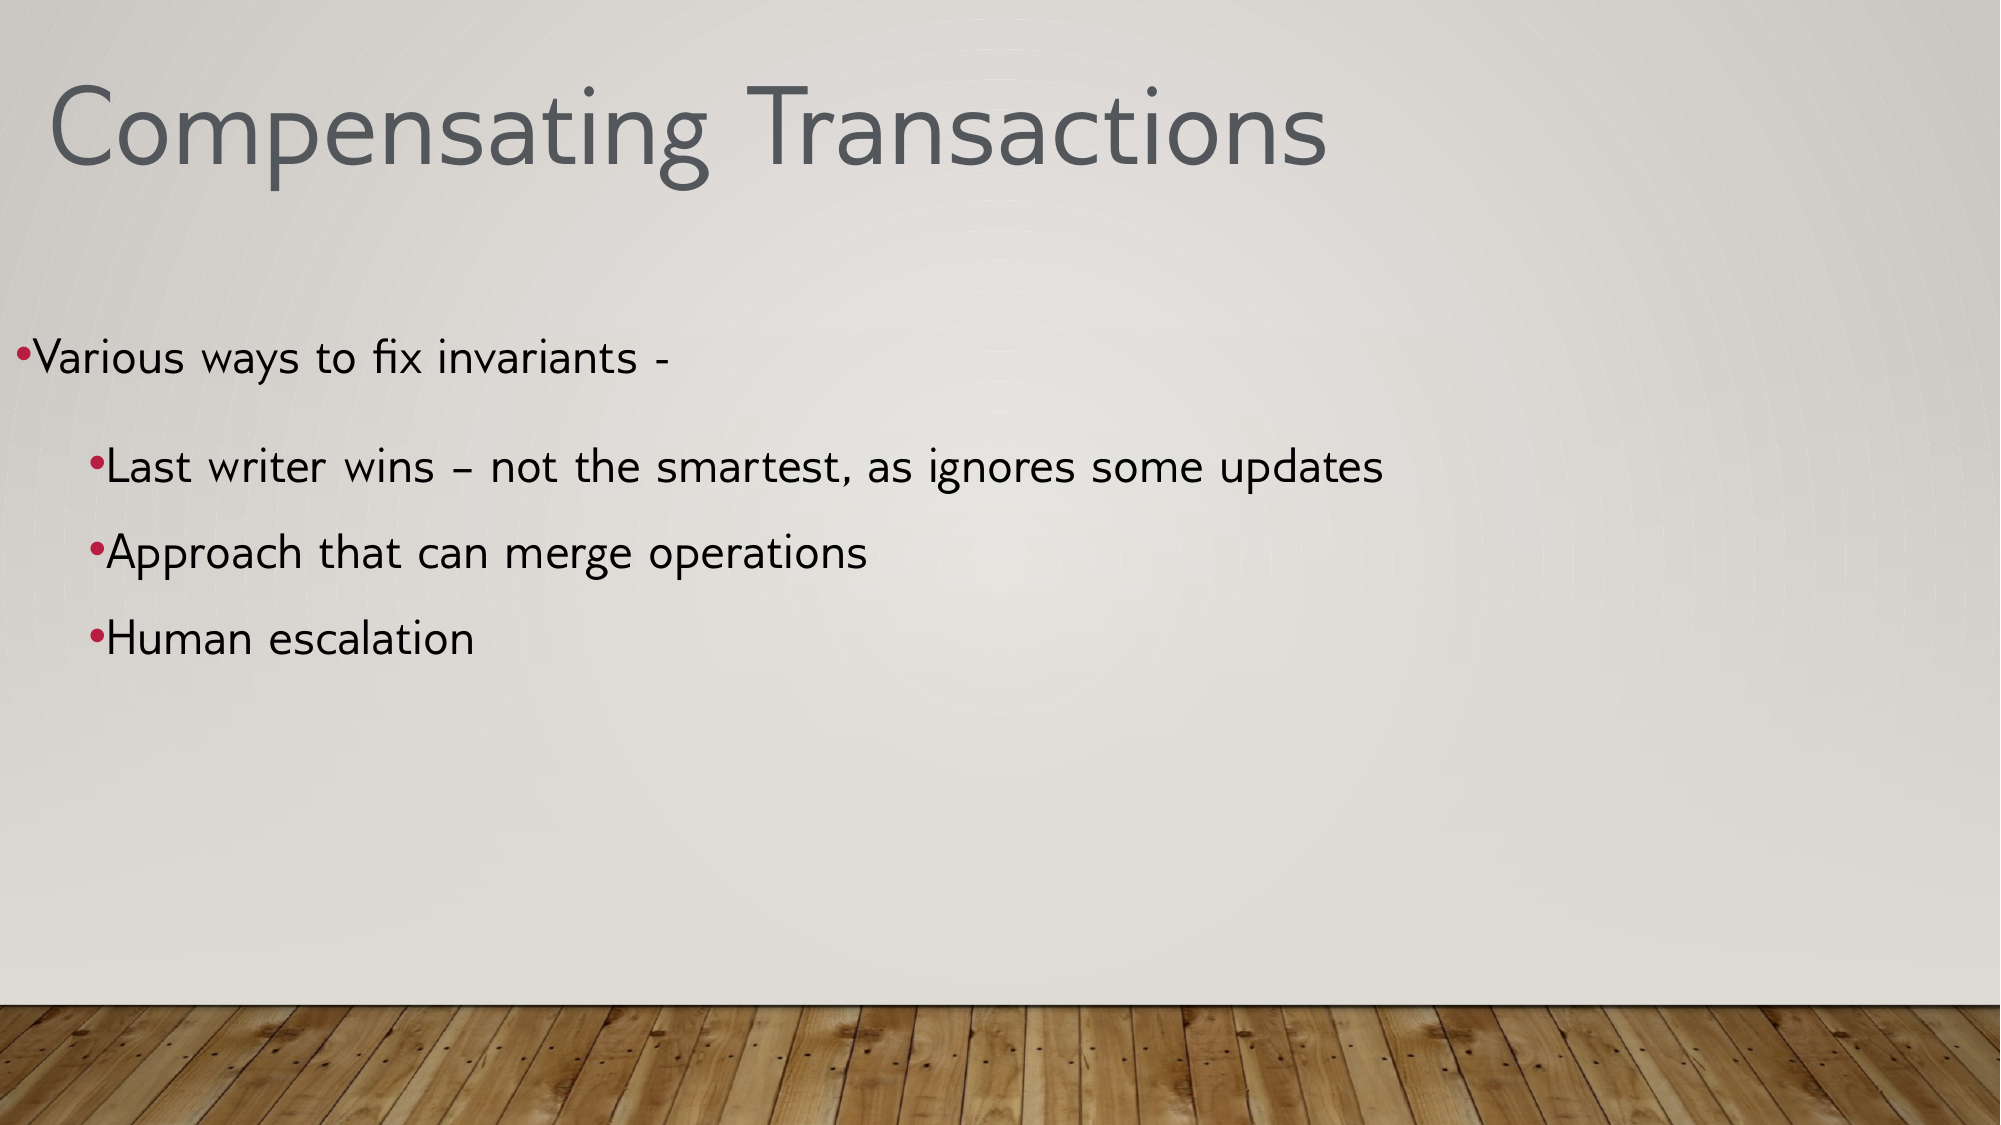

Compensating Transactions
Various ways to fix invariants -

Last writer wins – not the smartest, as ignores some updates

Approach that can merge operations

Human escalation